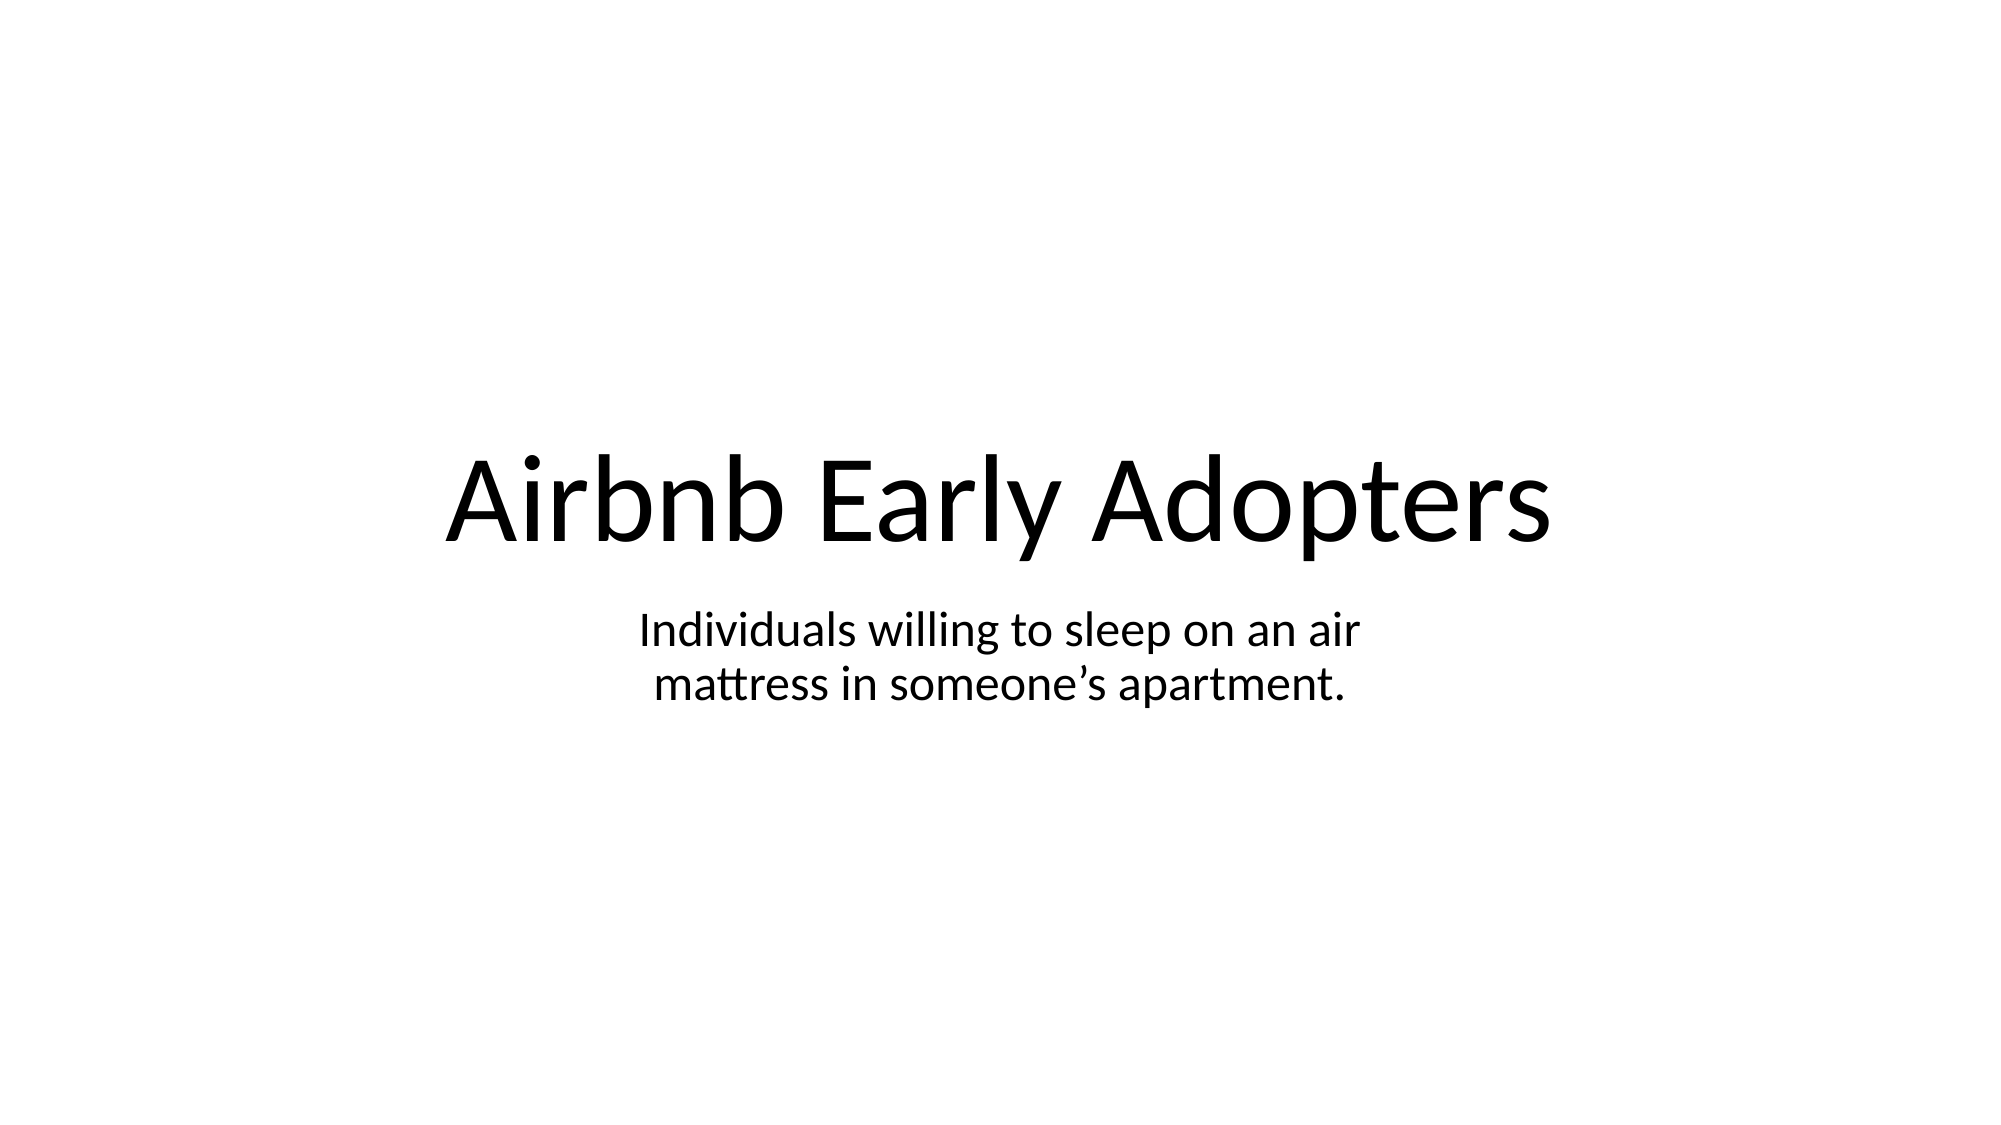

# Airbnb Early Adopters
Individuals willing to sleep on an air mattress in someone’s apartment.